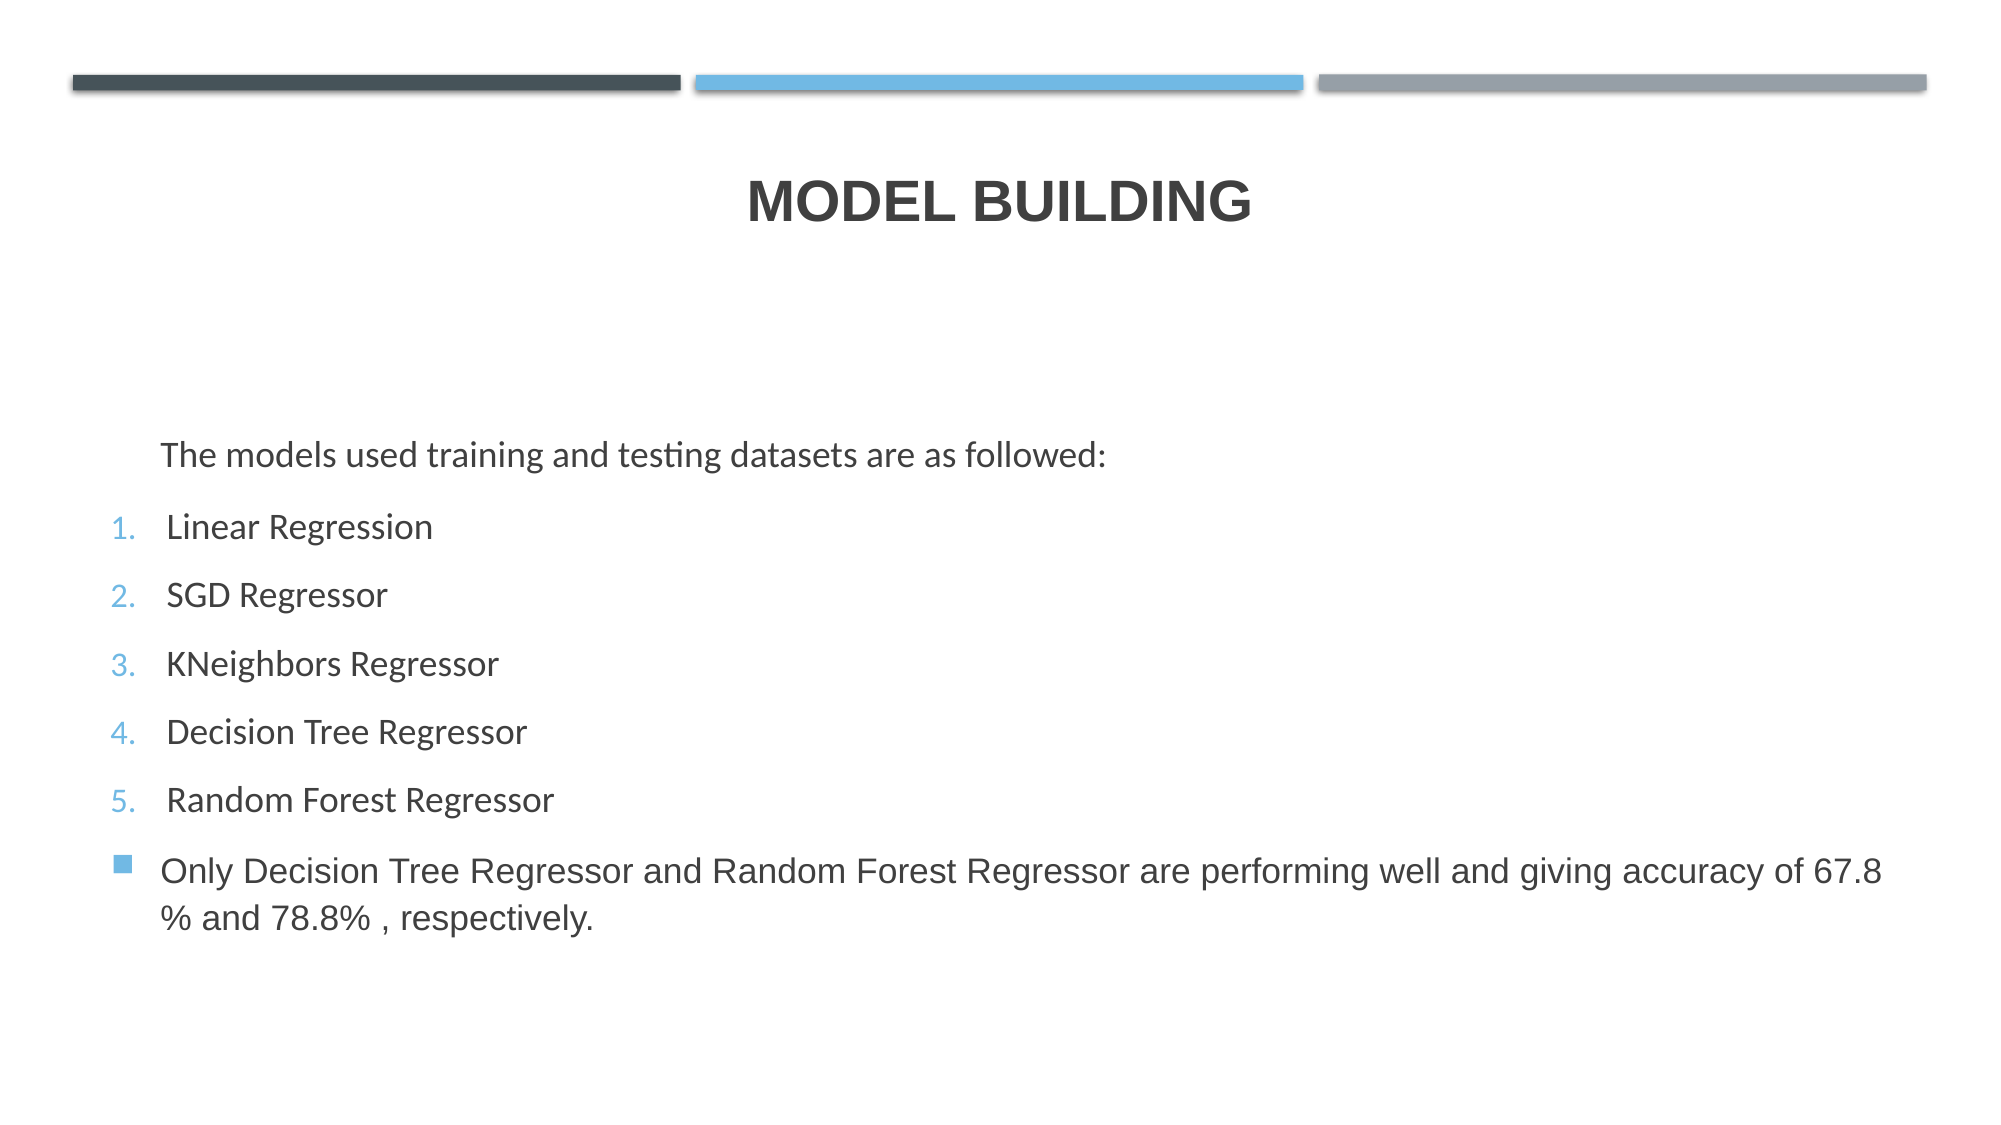

# Model building
The models used training and testing datasets are as followed:
Linear Regression
SGD Regressor
KNeighbors Regressor
Decision Tree Regressor
Random Forest Regressor
Only Decision Tree Regressor and Random Forest Regressor are performing well and giving accuracy of 67.8 % and 78.8% , respectively.